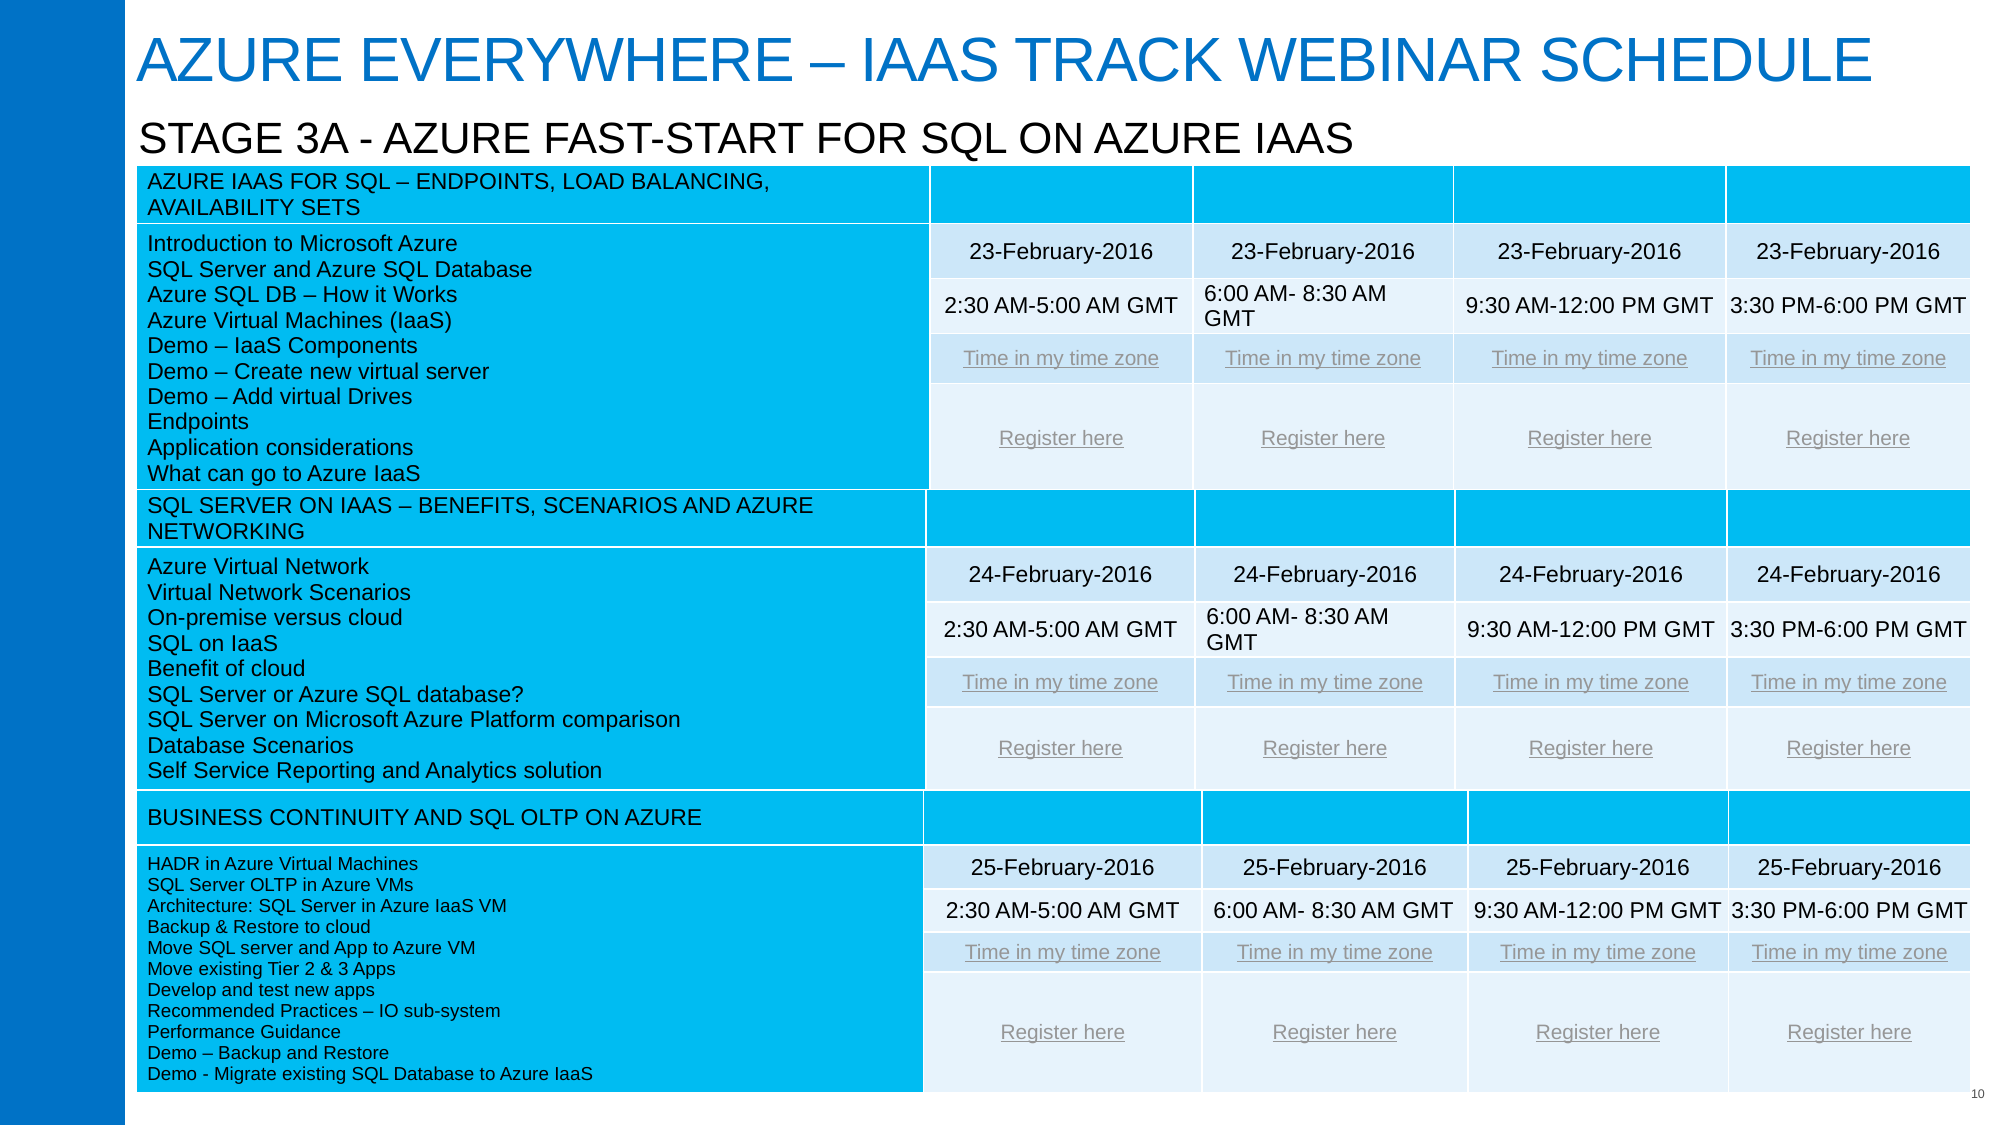

# AZURE EVERYWHERE – IAAS TRACK WEBINAR SCHEDULE
STAGE 3A - AZURE FAST-START FOR SQL ON AZURE IAAS
| AZURE IAAS FOR SQL – ENDPOINTS, LOAD BALANCING, AVAILABILITY SETS |  |  |  |  |
| --- | --- | --- | --- | --- |
| Introduction to Microsoft Azure SQL Server and Azure SQL Database Azure SQL DB – How it Works Azure Virtual Machines (IaaS) Demo – IaaS Components Demo – Create new virtual server Demo – Add virtual Drives Endpoints Application considerations What can go to Azure IaaS | 23-February-2016 | 23-February-2016 | 23-February-2016 | 23-February-2016 |
|  | 2:30 AM-5:00 AM GMT | 6:00 AM- 8:30 AM GMT | 9:30 AM-12:00 PM GMT | 3:30 PM-6:00 PM GMT |
|  | Time in my time zone | Time in my time zone | Time in my time zone | Time in my time zone |
|  | Register here | Register here | Register here | Register here |
| SQL SERVER ON IAAS – BENEFITS, SCENARIOS AND AZURE NETWORKING |  |  |  |  |
| --- | --- | --- | --- | --- |
| Azure Virtual Network Virtual Network Scenarios On-premise versus cloud SQL on IaaS Benefit of cloud SQL Server or Azure SQL database? SQL Server on Microsoft Azure Platform comparison Database Scenarios Self Service Reporting and Analytics solution | 24-February-2016 | 24-February-2016 | 24-February-2016 | 24-February-2016 |
|  | 2:30 AM-5:00 AM GMT | 6:00 AM- 8:30 AM GMT | 9:30 AM-12:00 PM GMT | 3:30 PM-6:00 PM GMT |
|  | Time in my time zone | Time in my time zone | Time in my time zone | Time in my time zone |
|  | Register here | Register here | Register here | Register here |
| BUSINESS CONTINUITY AND SQL OLTP ON AZURE |  |  |  |  |
| --- | --- | --- | --- | --- |
| HADR in Azure Virtual Machines SQL Server OLTP in Azure VMs Architecture: SQL Server in Azure IaaS VM Backup & Restore to cloud Move SQL server and App to Azure VM Move existing Tier 2 & 3 Apps Develop and test new apps Recommended Practices – IO sub-system Performance Guidance Demo – Backup and Restore Demo - Migrate existing SQL Database to Azure IaaS | 25-February-2016 | 25-February-2016 | 25-February-2016 | 25-February-2016 |
|  | 2:30 AM-5:00 AM GMT | 6:00 AM- 8:30 AM GMT | 9:30 AM-12:00 PM GMT | 3:30 PM-6:00 PM GMT |
|  | Time in my time zone | Time in my time zone | Time in my time zone | Time in my time zone |
|  | Register here | Register here | Register here | Register here |
10